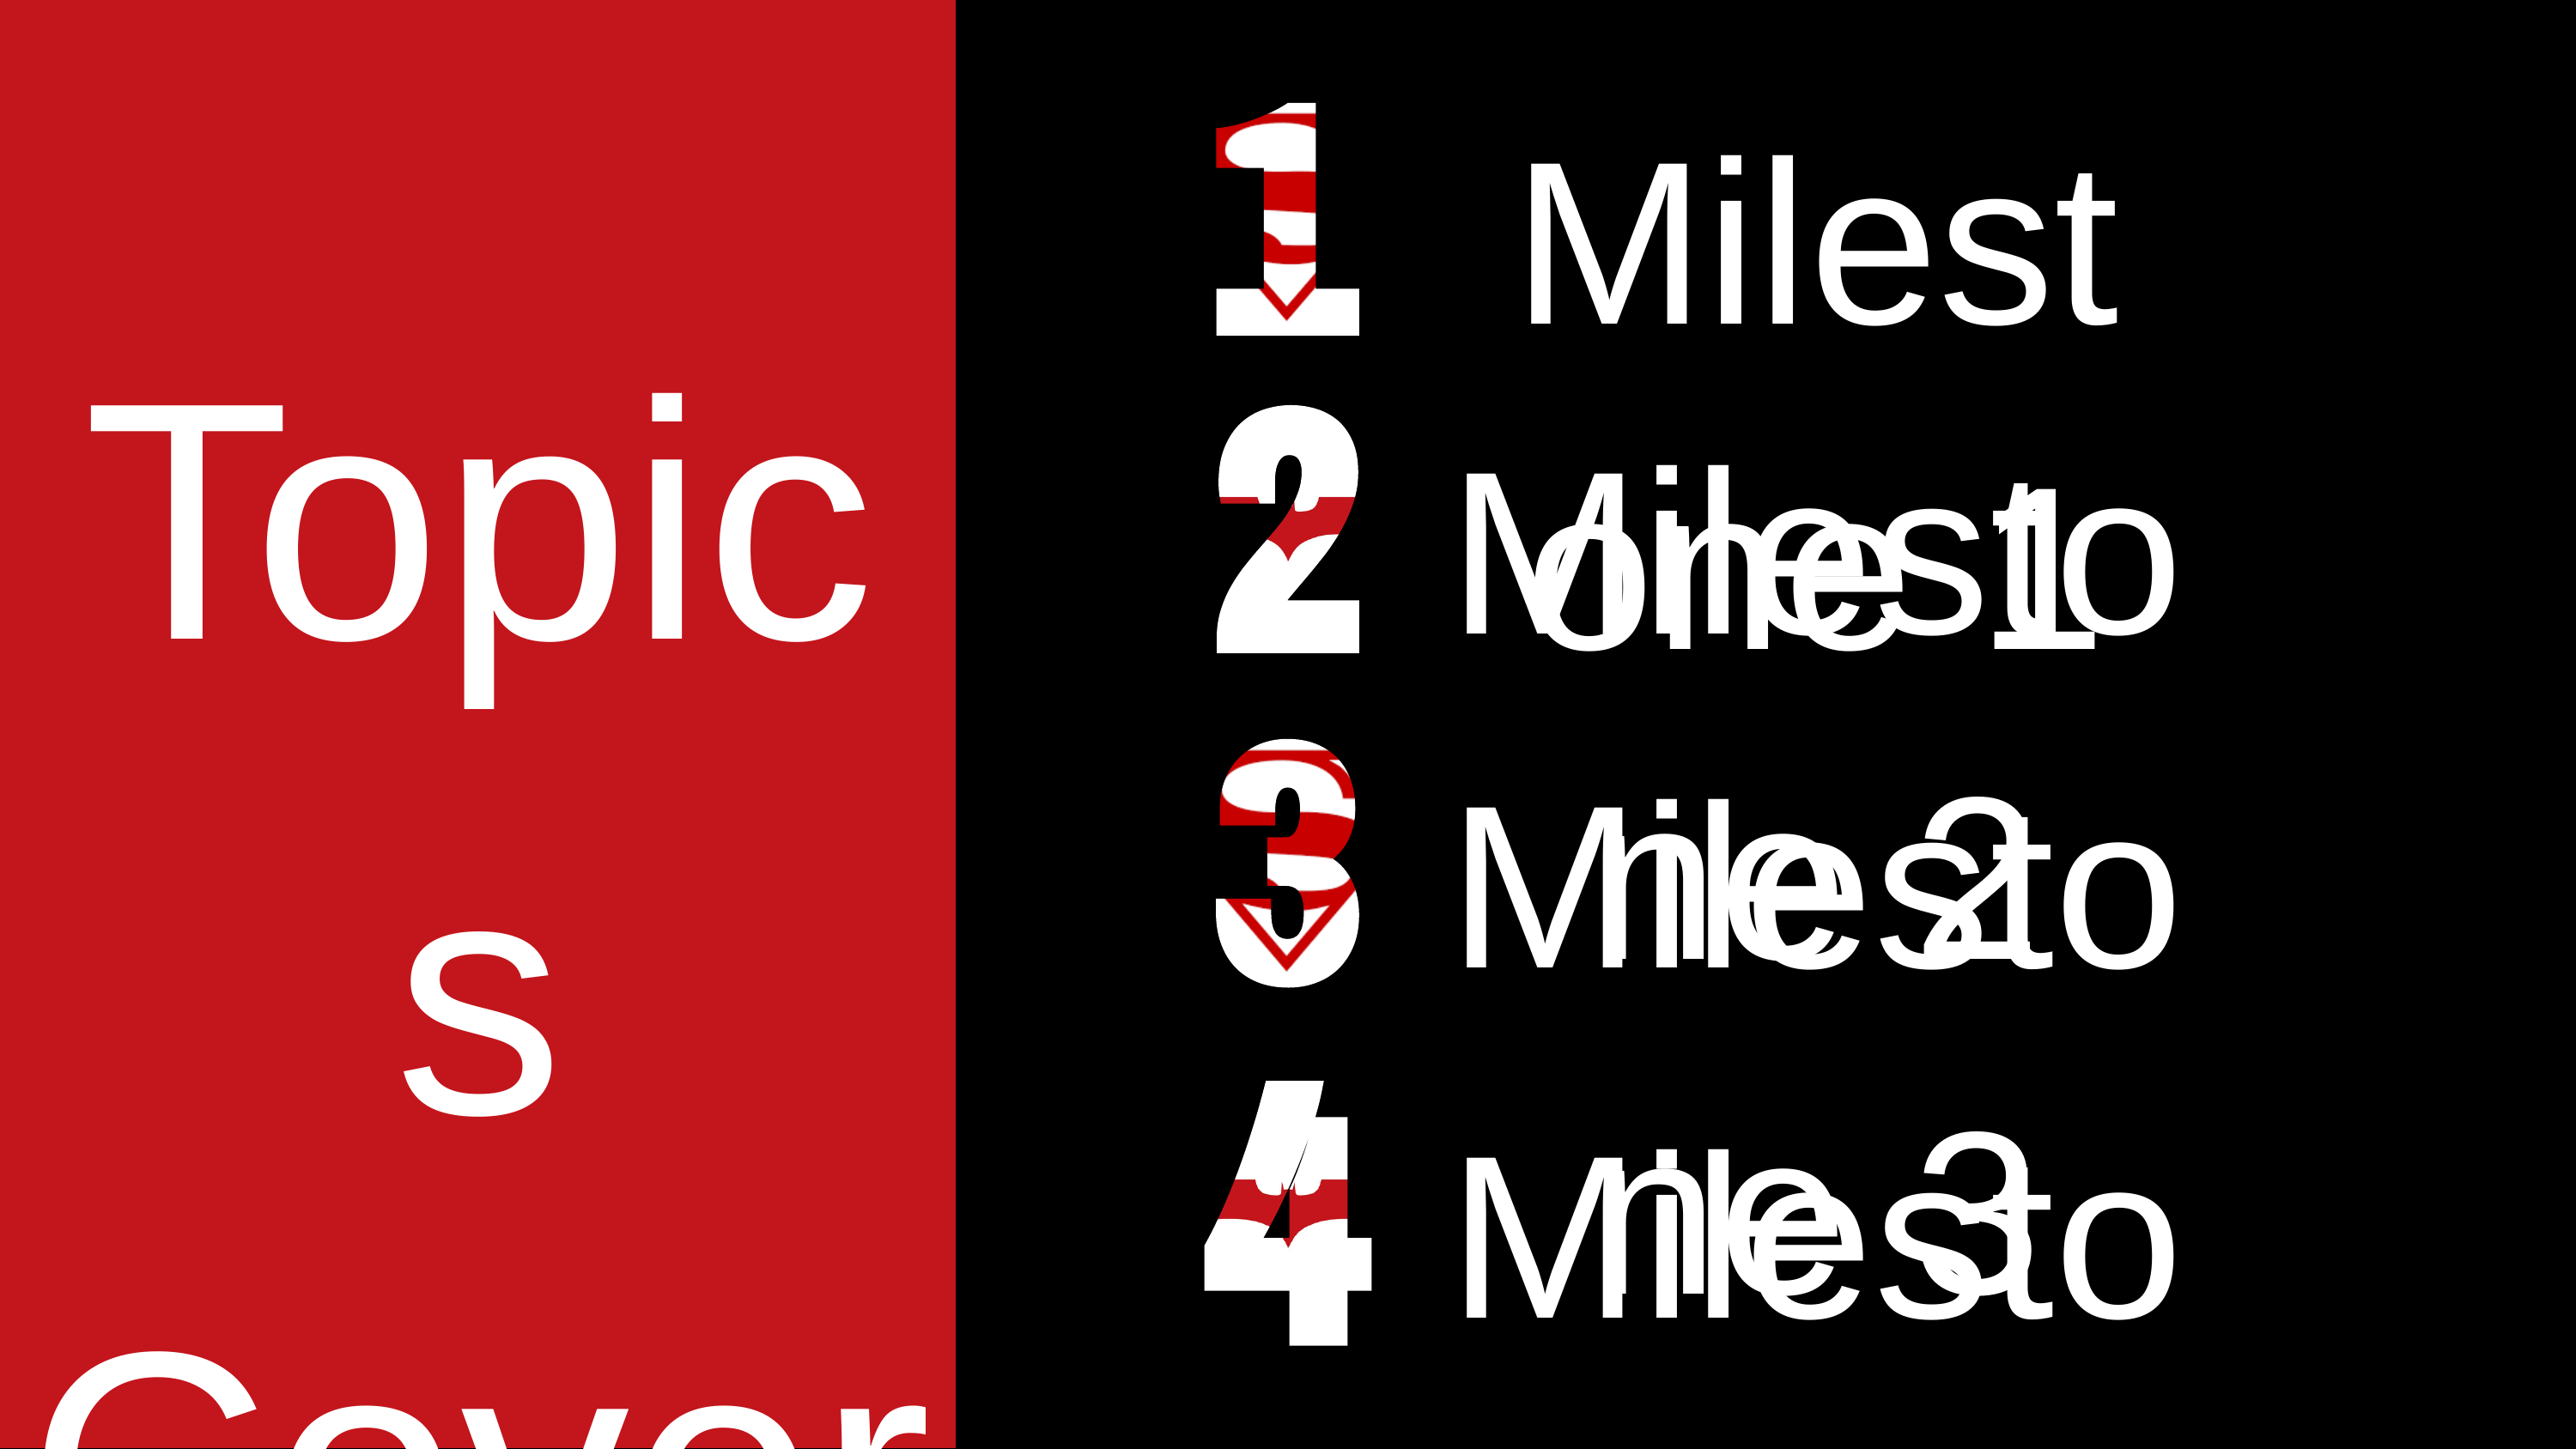

Milestone 1

Topics
Covered
Milestone 2

Milestone 3

Milestone 4